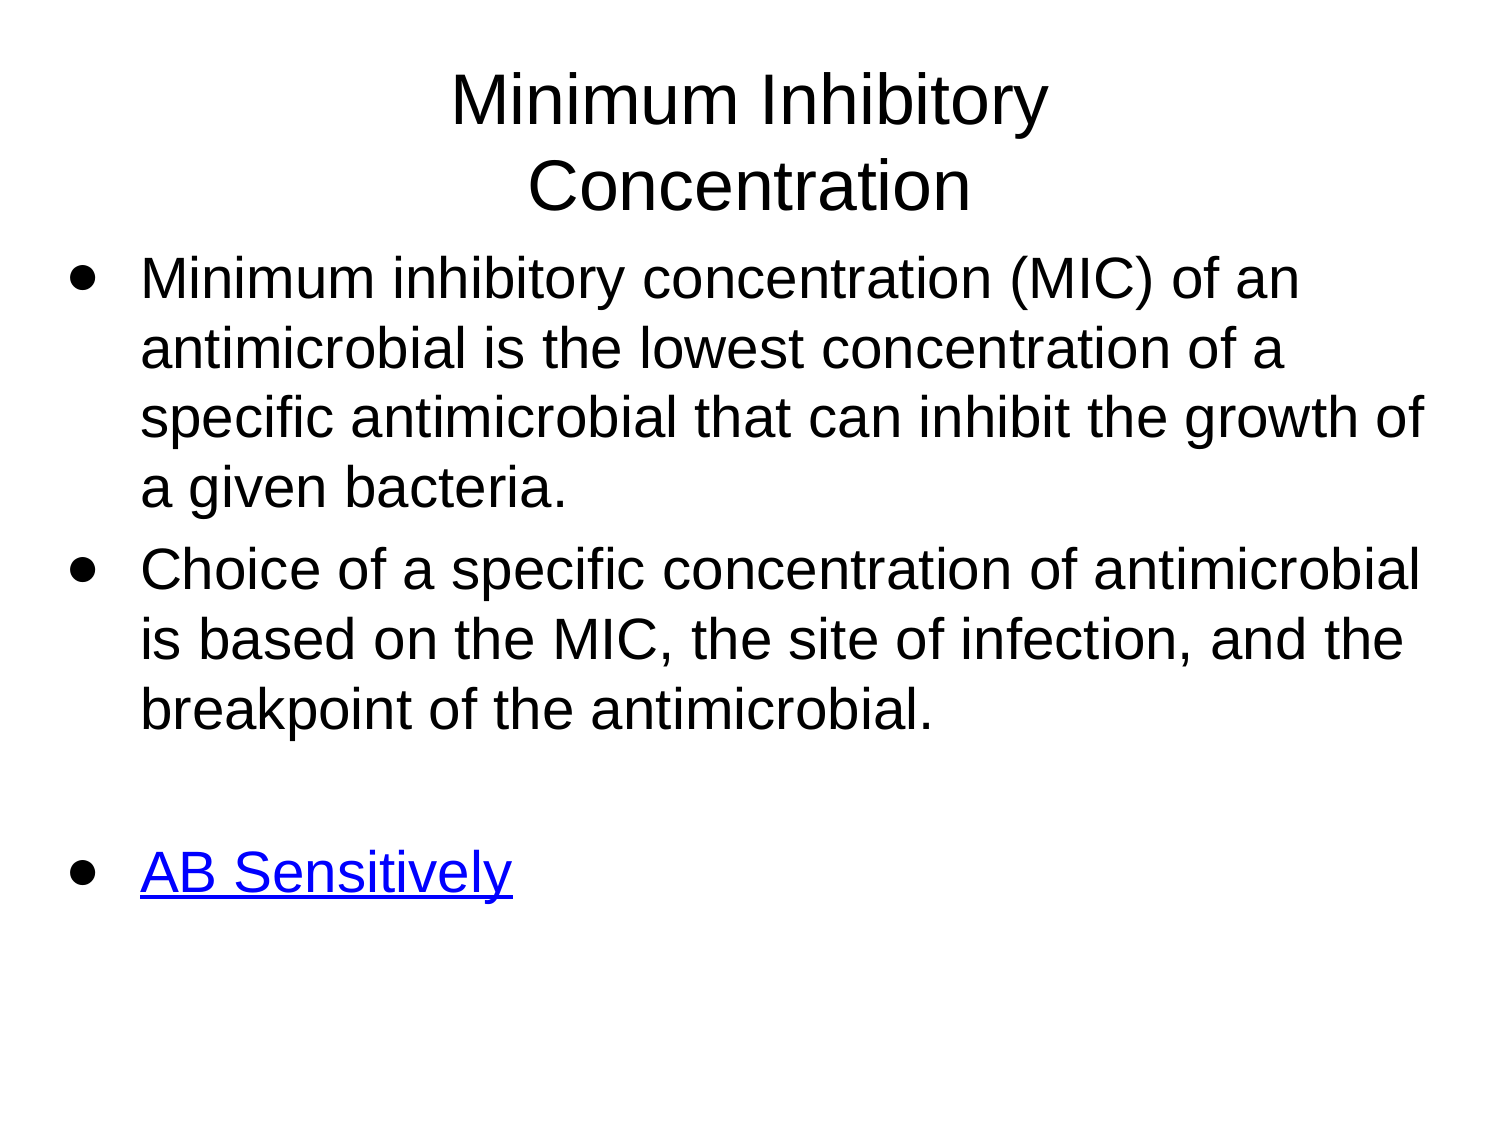

# Minimum Inhibitory Concentration
Minimum inhibitory concentration (MIC) of an antimicrobial is the lowest concentration of a specific antimicrobial that can inhibit the growth of a given bacteria.
Choice of a specific concentration of antimicrobial is based on the MIC, the site of infection, and the breakpoint of the antimicrobial.

AB Sensitively